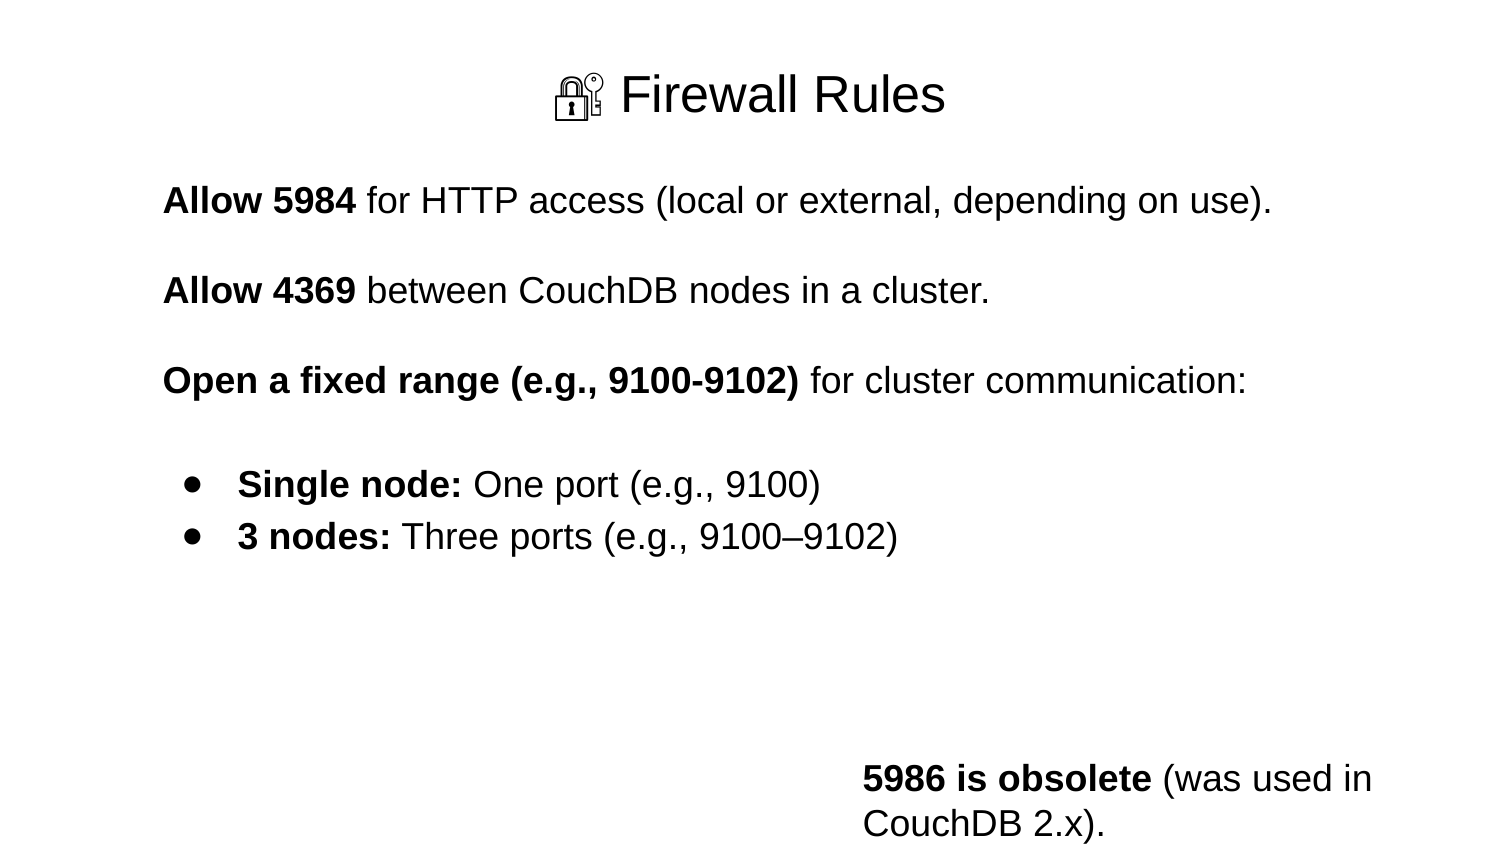

# 🔐 Firewall Rules
Allow 5984 for HTTP access (local or external, depending on use).
Allow 4369 between CouchDB nodes in a cluster.
Open a fixed range (e.g., 9100-9102) for cluster communication:
Single node: One port (e.g., 9100)
3 nodes: Three ports (e.g., 9100–9102)
5986 is obsolete (was used in CouchDB 2.x).